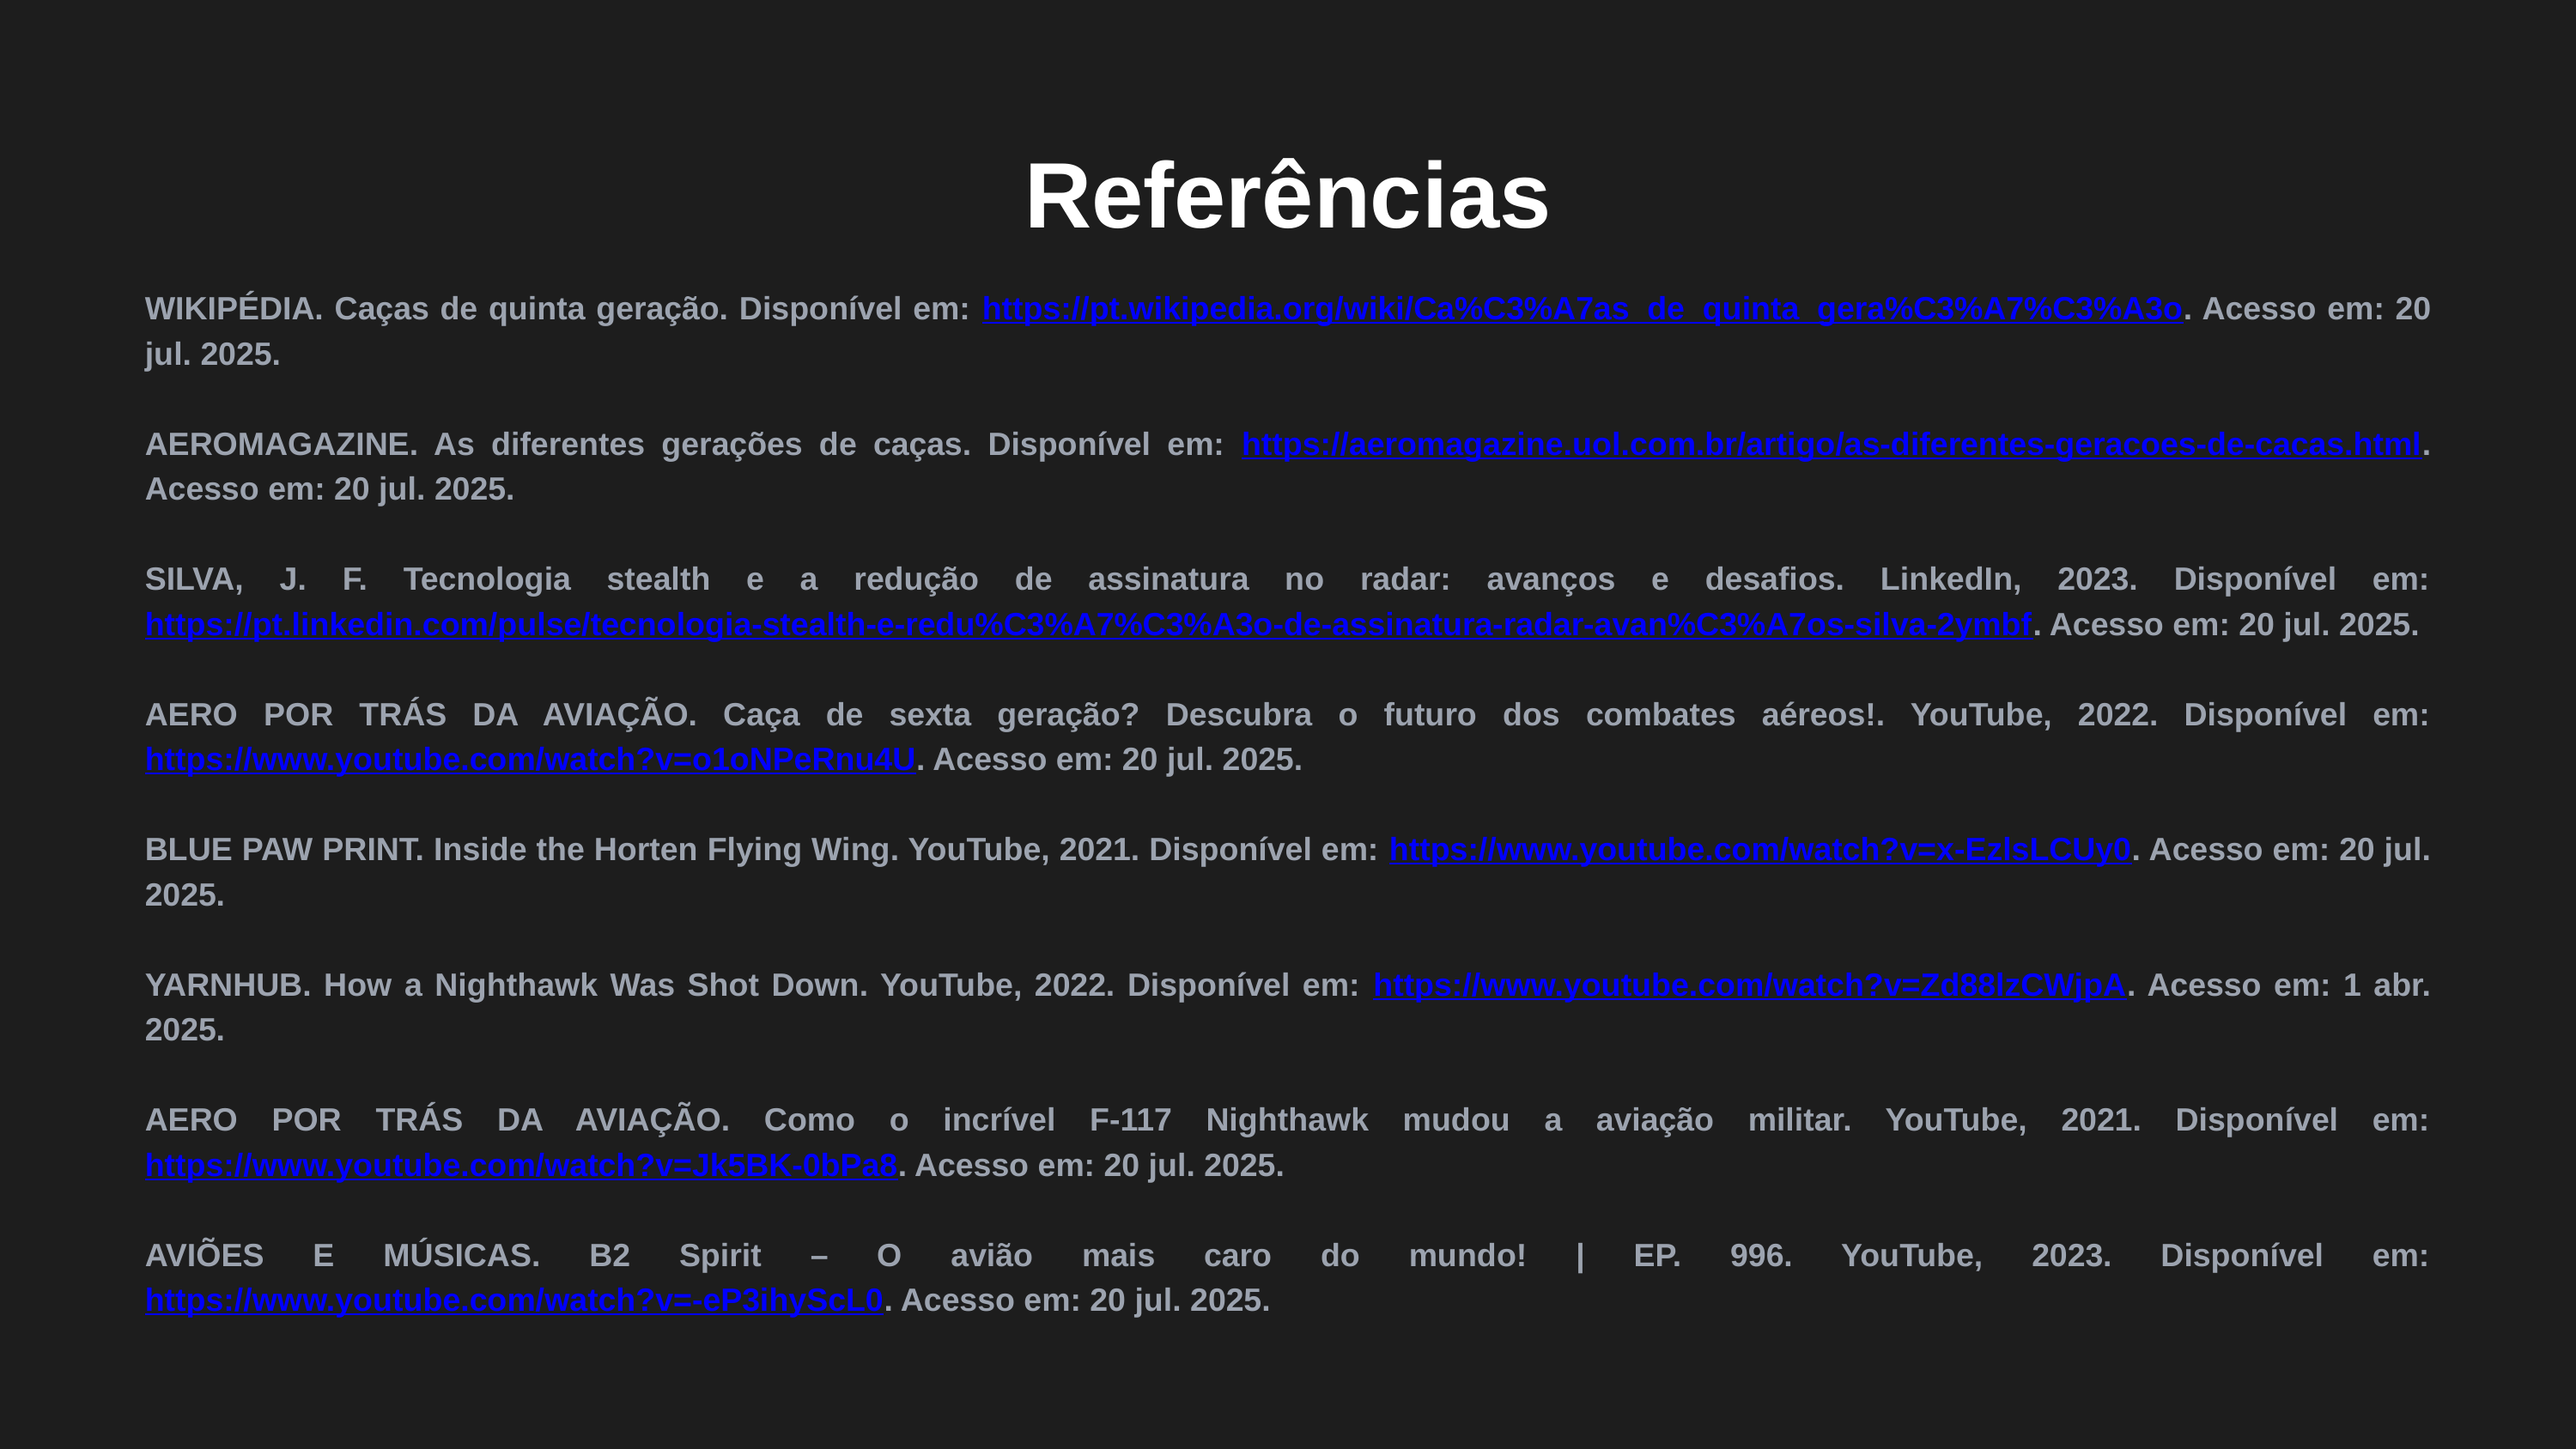

Referências
WIKIPÉDIA. Caças de quinta geração. Disponível em: https://pt.wikipedia.org/wiki/Ca%C3%A7as_de_quinta_gera%C3%A7%C3%A3o. Acesso em: 20 jul. 2025.

AEROMAGAZINE. As diferentes gerações de caças. Disponível em: https://aeromagazine.uol.com.br/artigo/as-diferentes-geracoes-de-cacas.html. Acesso em: 20 jul. 2025.

SILVA, J. F. Tecnologia stealth e a redução de assinatura no radar: avanços e desafios. LinkedIn, 2023. Disponível em: https://pt.linkedin.com/pulse/tecnologia-stealth-e-redu%C3%A7%C3%A3o-de-assinatura-radar-avan%C3%A7os-silva-2ymbf. Acesso em: 20 jul. 2025.

AERO POR TRÁS DA AVIAÇÃO. Caça de sexta geração? Descubra o futuro dos combates aéreos!. YouTube, 2022. Disponível em: https://www.youtube.com/watch?v=o1oNPeRnu4U. Acesso em: 20 jul. 2025.

BLUE PAW PRINT. Inside the Horten Flying Wing. YouTube, 2021. Disponível em: https://www.youtube.com/watch?v=x-EzlsLCUy0. Acesso em: 20 jul. 2025.

YARNHUB. How a Nighthawk Was Shot Down. YouTube, 2022. Disponível em: https://www.youtube.com/watch?v=Zd88lzCWjpA. Acesso em: 1 abr. 2025.

AERO POR TRÁS DA AVIAÇÃO. Como o incrível F-117 Nighthawk mudou a aviação militar. YouTube, 2021. Disponível em: https://www.youtube.com/watch?v=Jk5BK-0bPa8. Acesso em: 20 jul. 2025.

AVIÕES E MÚSICAS. B2 Spirit – O avião mais caro do mundo! | EP. 996. YouTube, 2023. Disponível em: https://www.youtube.com/watch?v=-eP3ihyScL0. Acesso em: 20 jul. 2025.